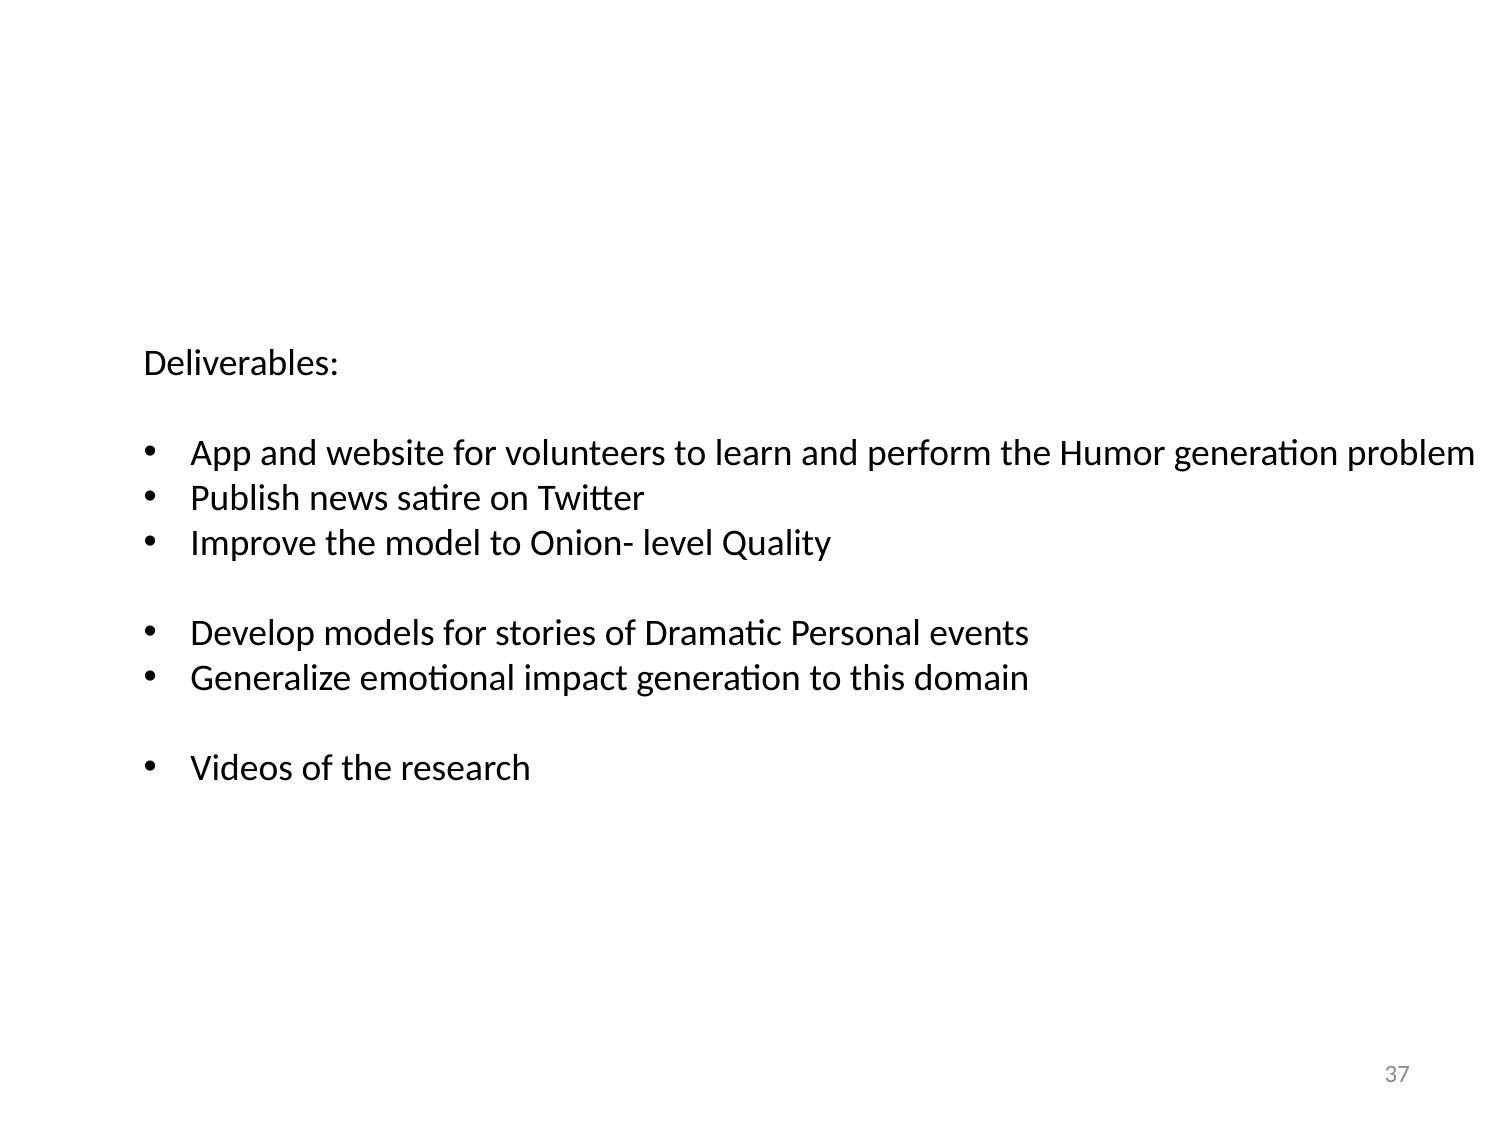

Deliverables:

App and website for volunteers to learn and perform the Humor generation problem
Publish news satire on Twitter
Improve the model to Onion- level Quality

Develop models for stories of Dramatic Personal events
Generalize emotional impact generation to this domain

Videos of the research
37